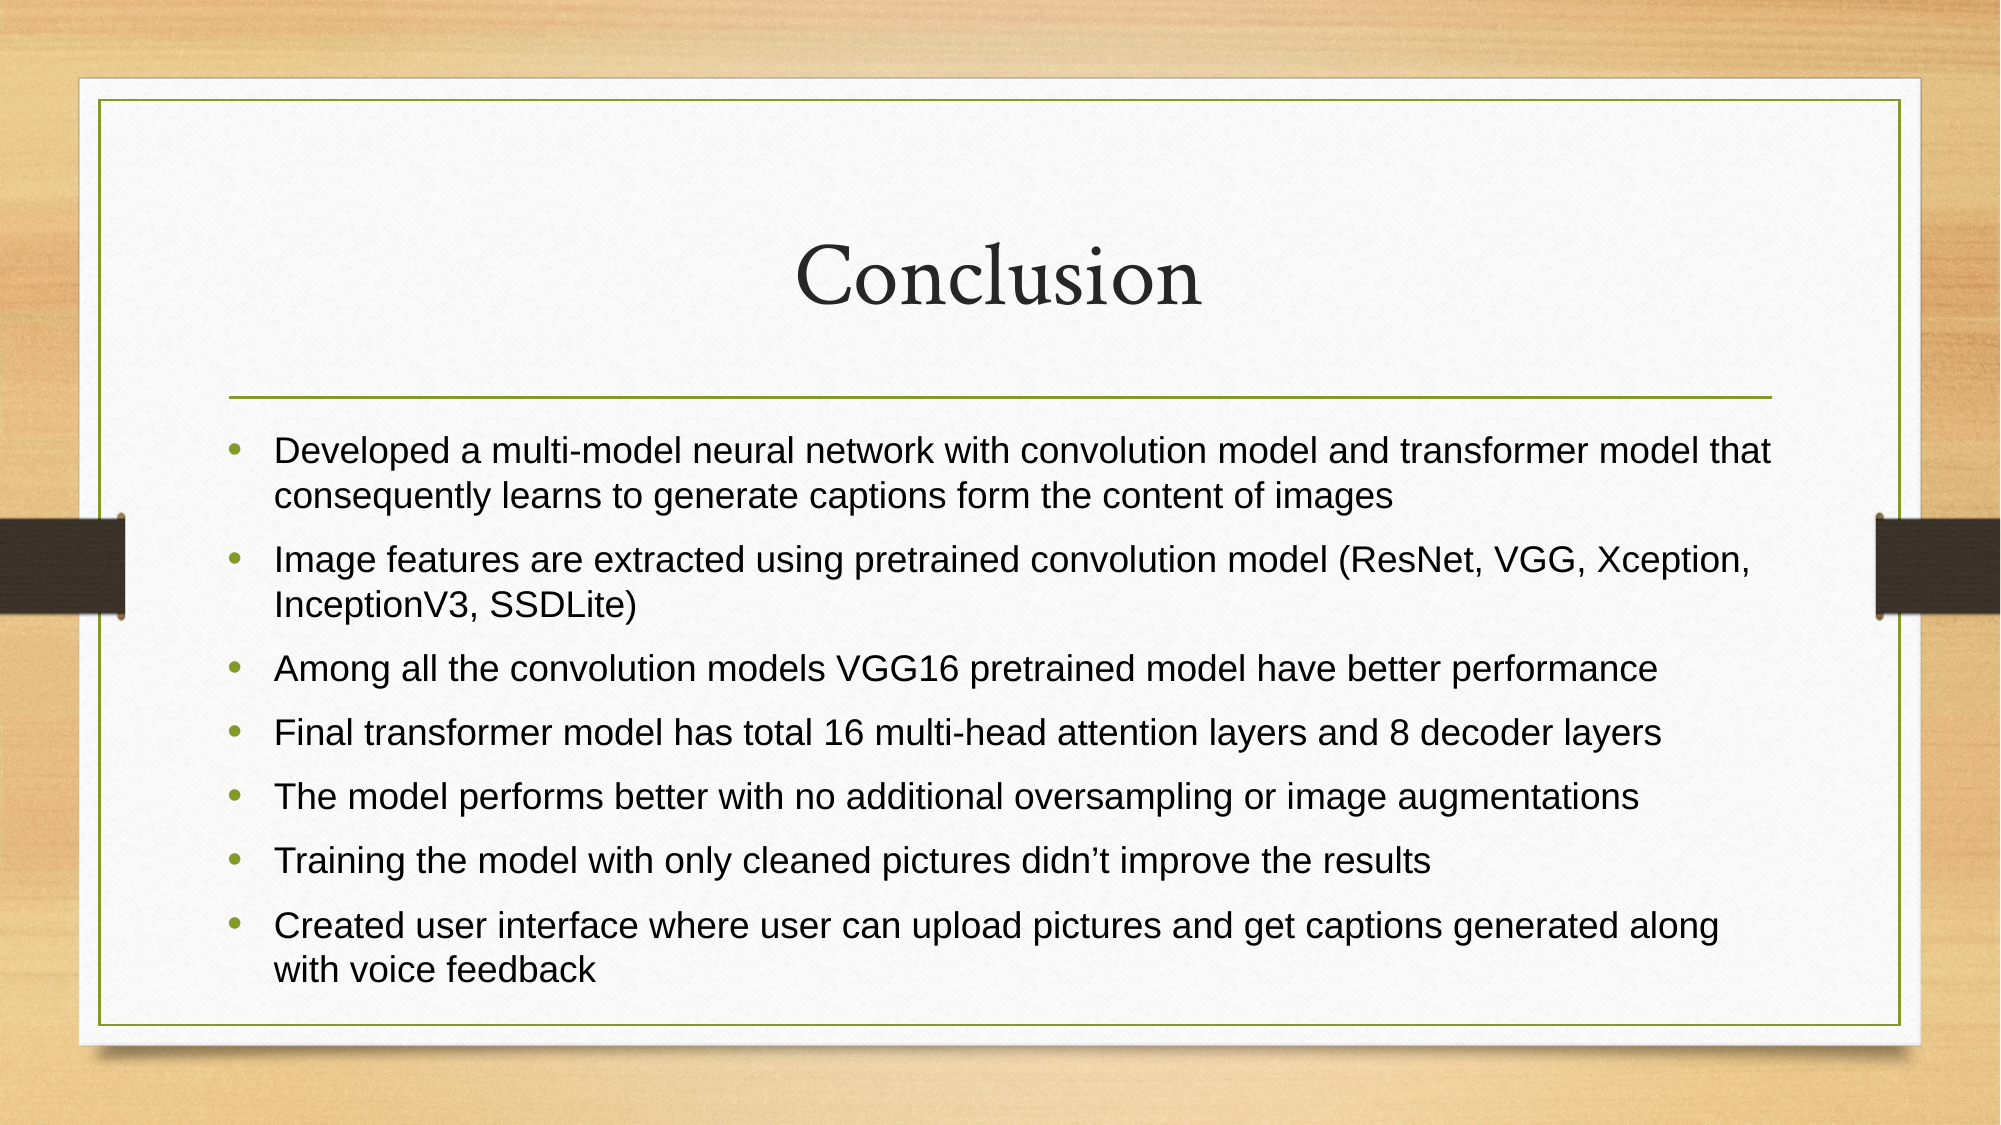

# Conclusion
Developed a multi-model neural network with convolution model and transformer model that consequently learns to generate captions form the content of images
Image features are extracted using pretrained convolution model (ResNet, VGG, Xception, InceptionV3, SSDLite)
Among all the convolution models VGG16 pretrained model have better performance
Final transformer model has total 16 multi-head attention layers and 8 decoder layers
The model performs better with no additional oversampling or image augmentations
Training the model with only cleaned pictures didn’t improve the results
Created user interface where user can upload pictures and get captions generated along with voice feedback